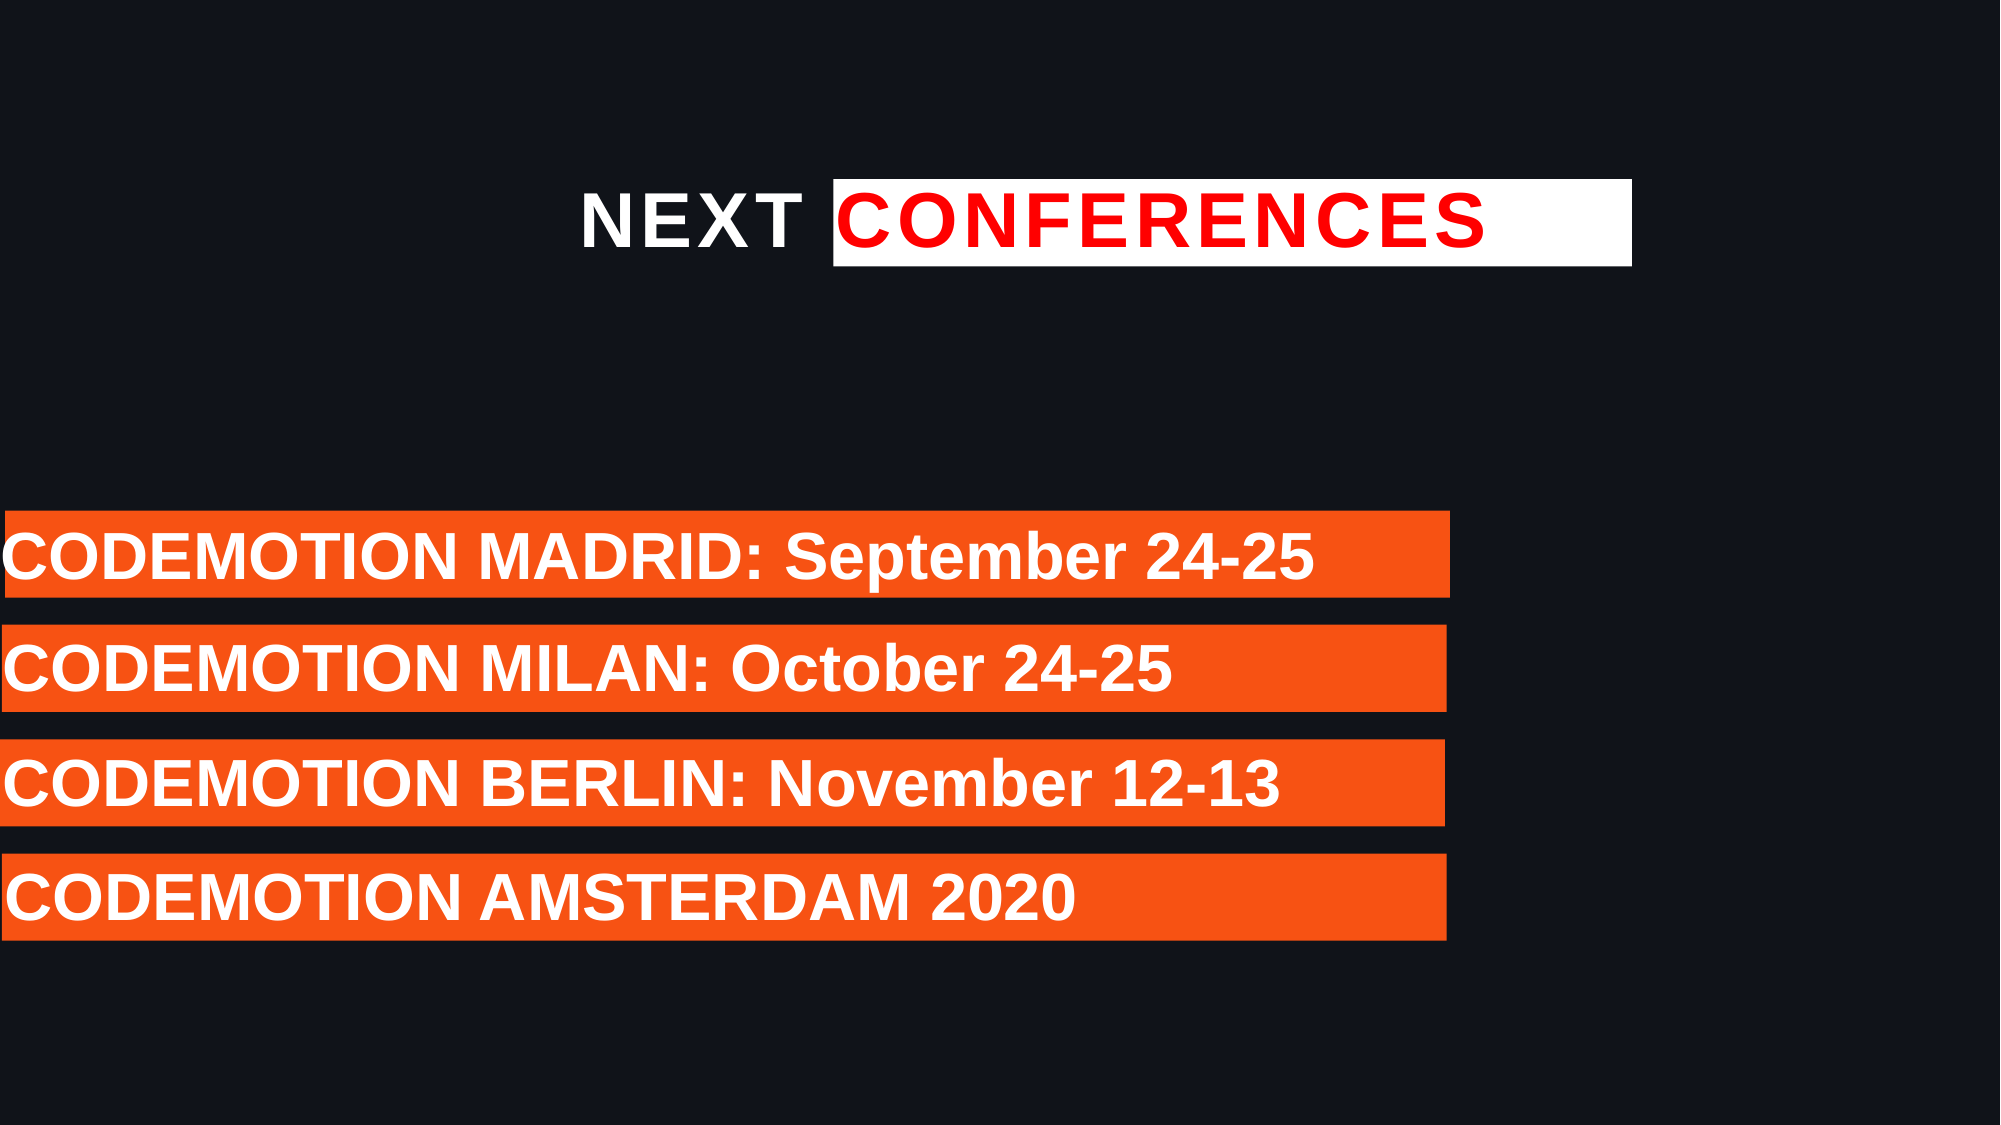

NEXT CONFERENCES

CODEMOTION MADRID: September 24-25

CODEMOTION MILAN: October 24-25
CODEMOTION BERLIN: November 12-13
CODEMOTION AMSTERDAM 2020